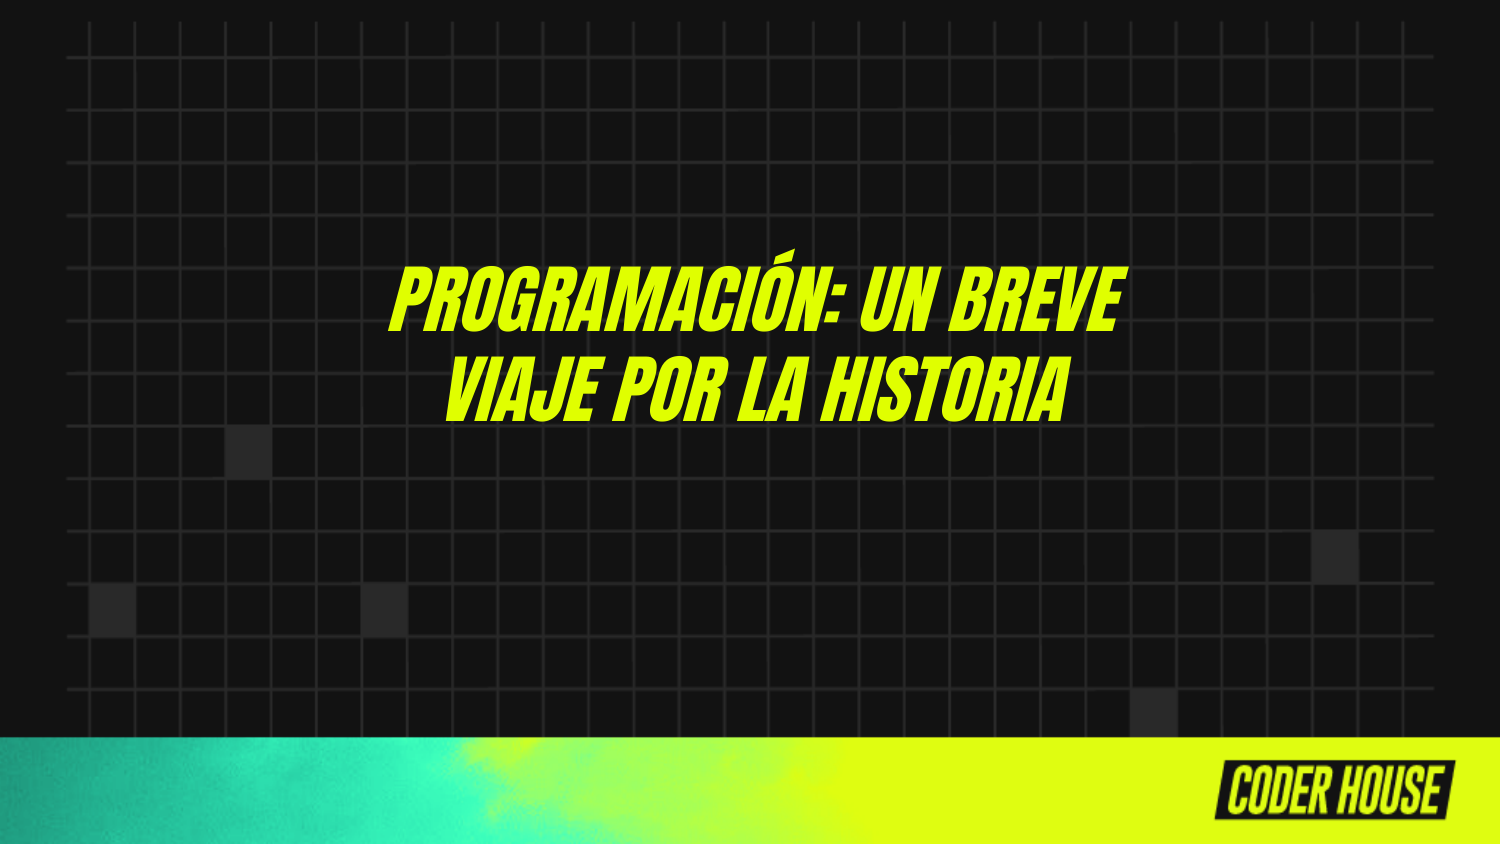

PROGRAMACIÓN: UN BREVE VIAJE POR LA HISTORIA